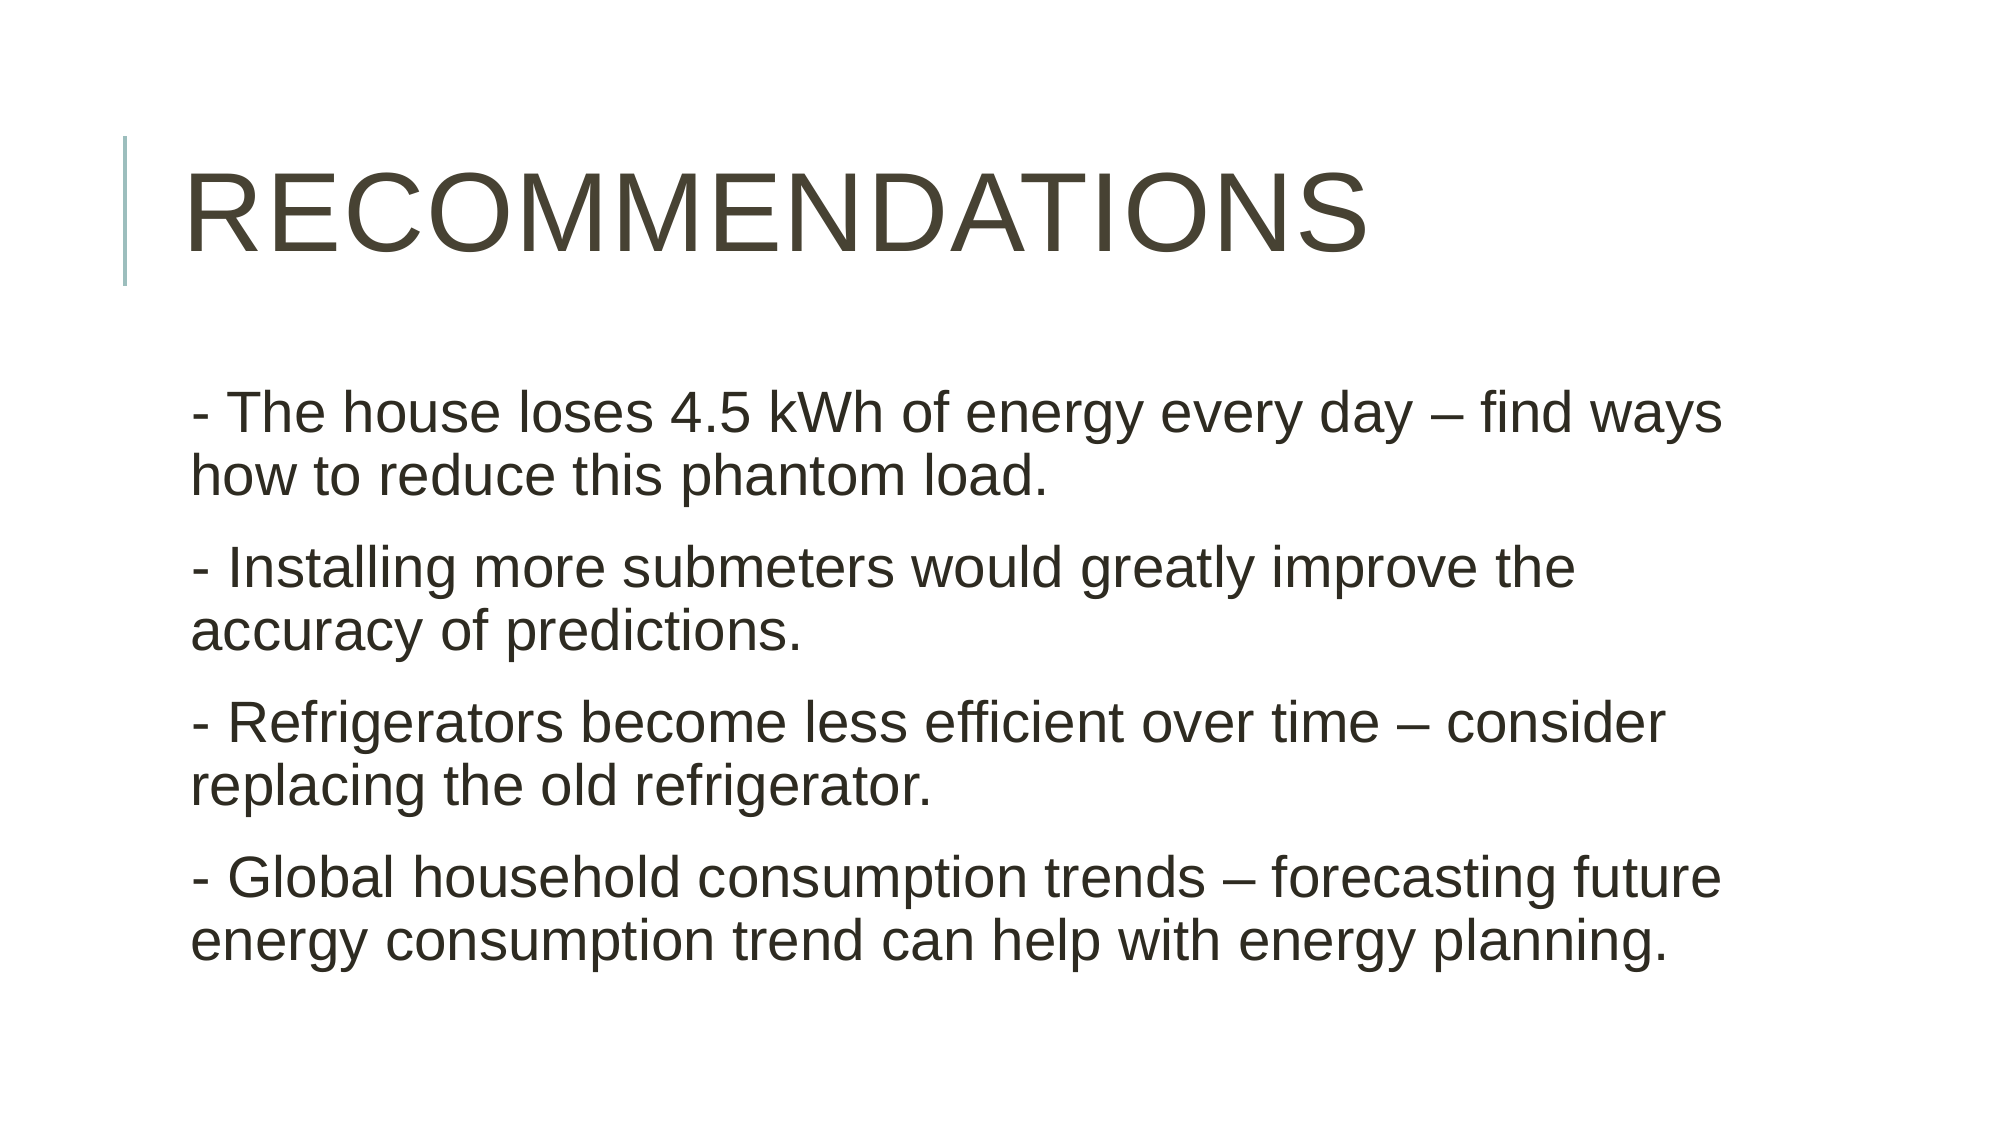

# Recommendations
- The house loses 4.5 kWh of energy every day – find ways how to reduce this phantom load.
- Installing more submeters would greatly improve the accuracy of predictions.
- Refrigerators become less efficient over time – consider replacing the old refrigerator.
- Global household consumption trends – forecasting future energy consumption trend can help with energy planning.